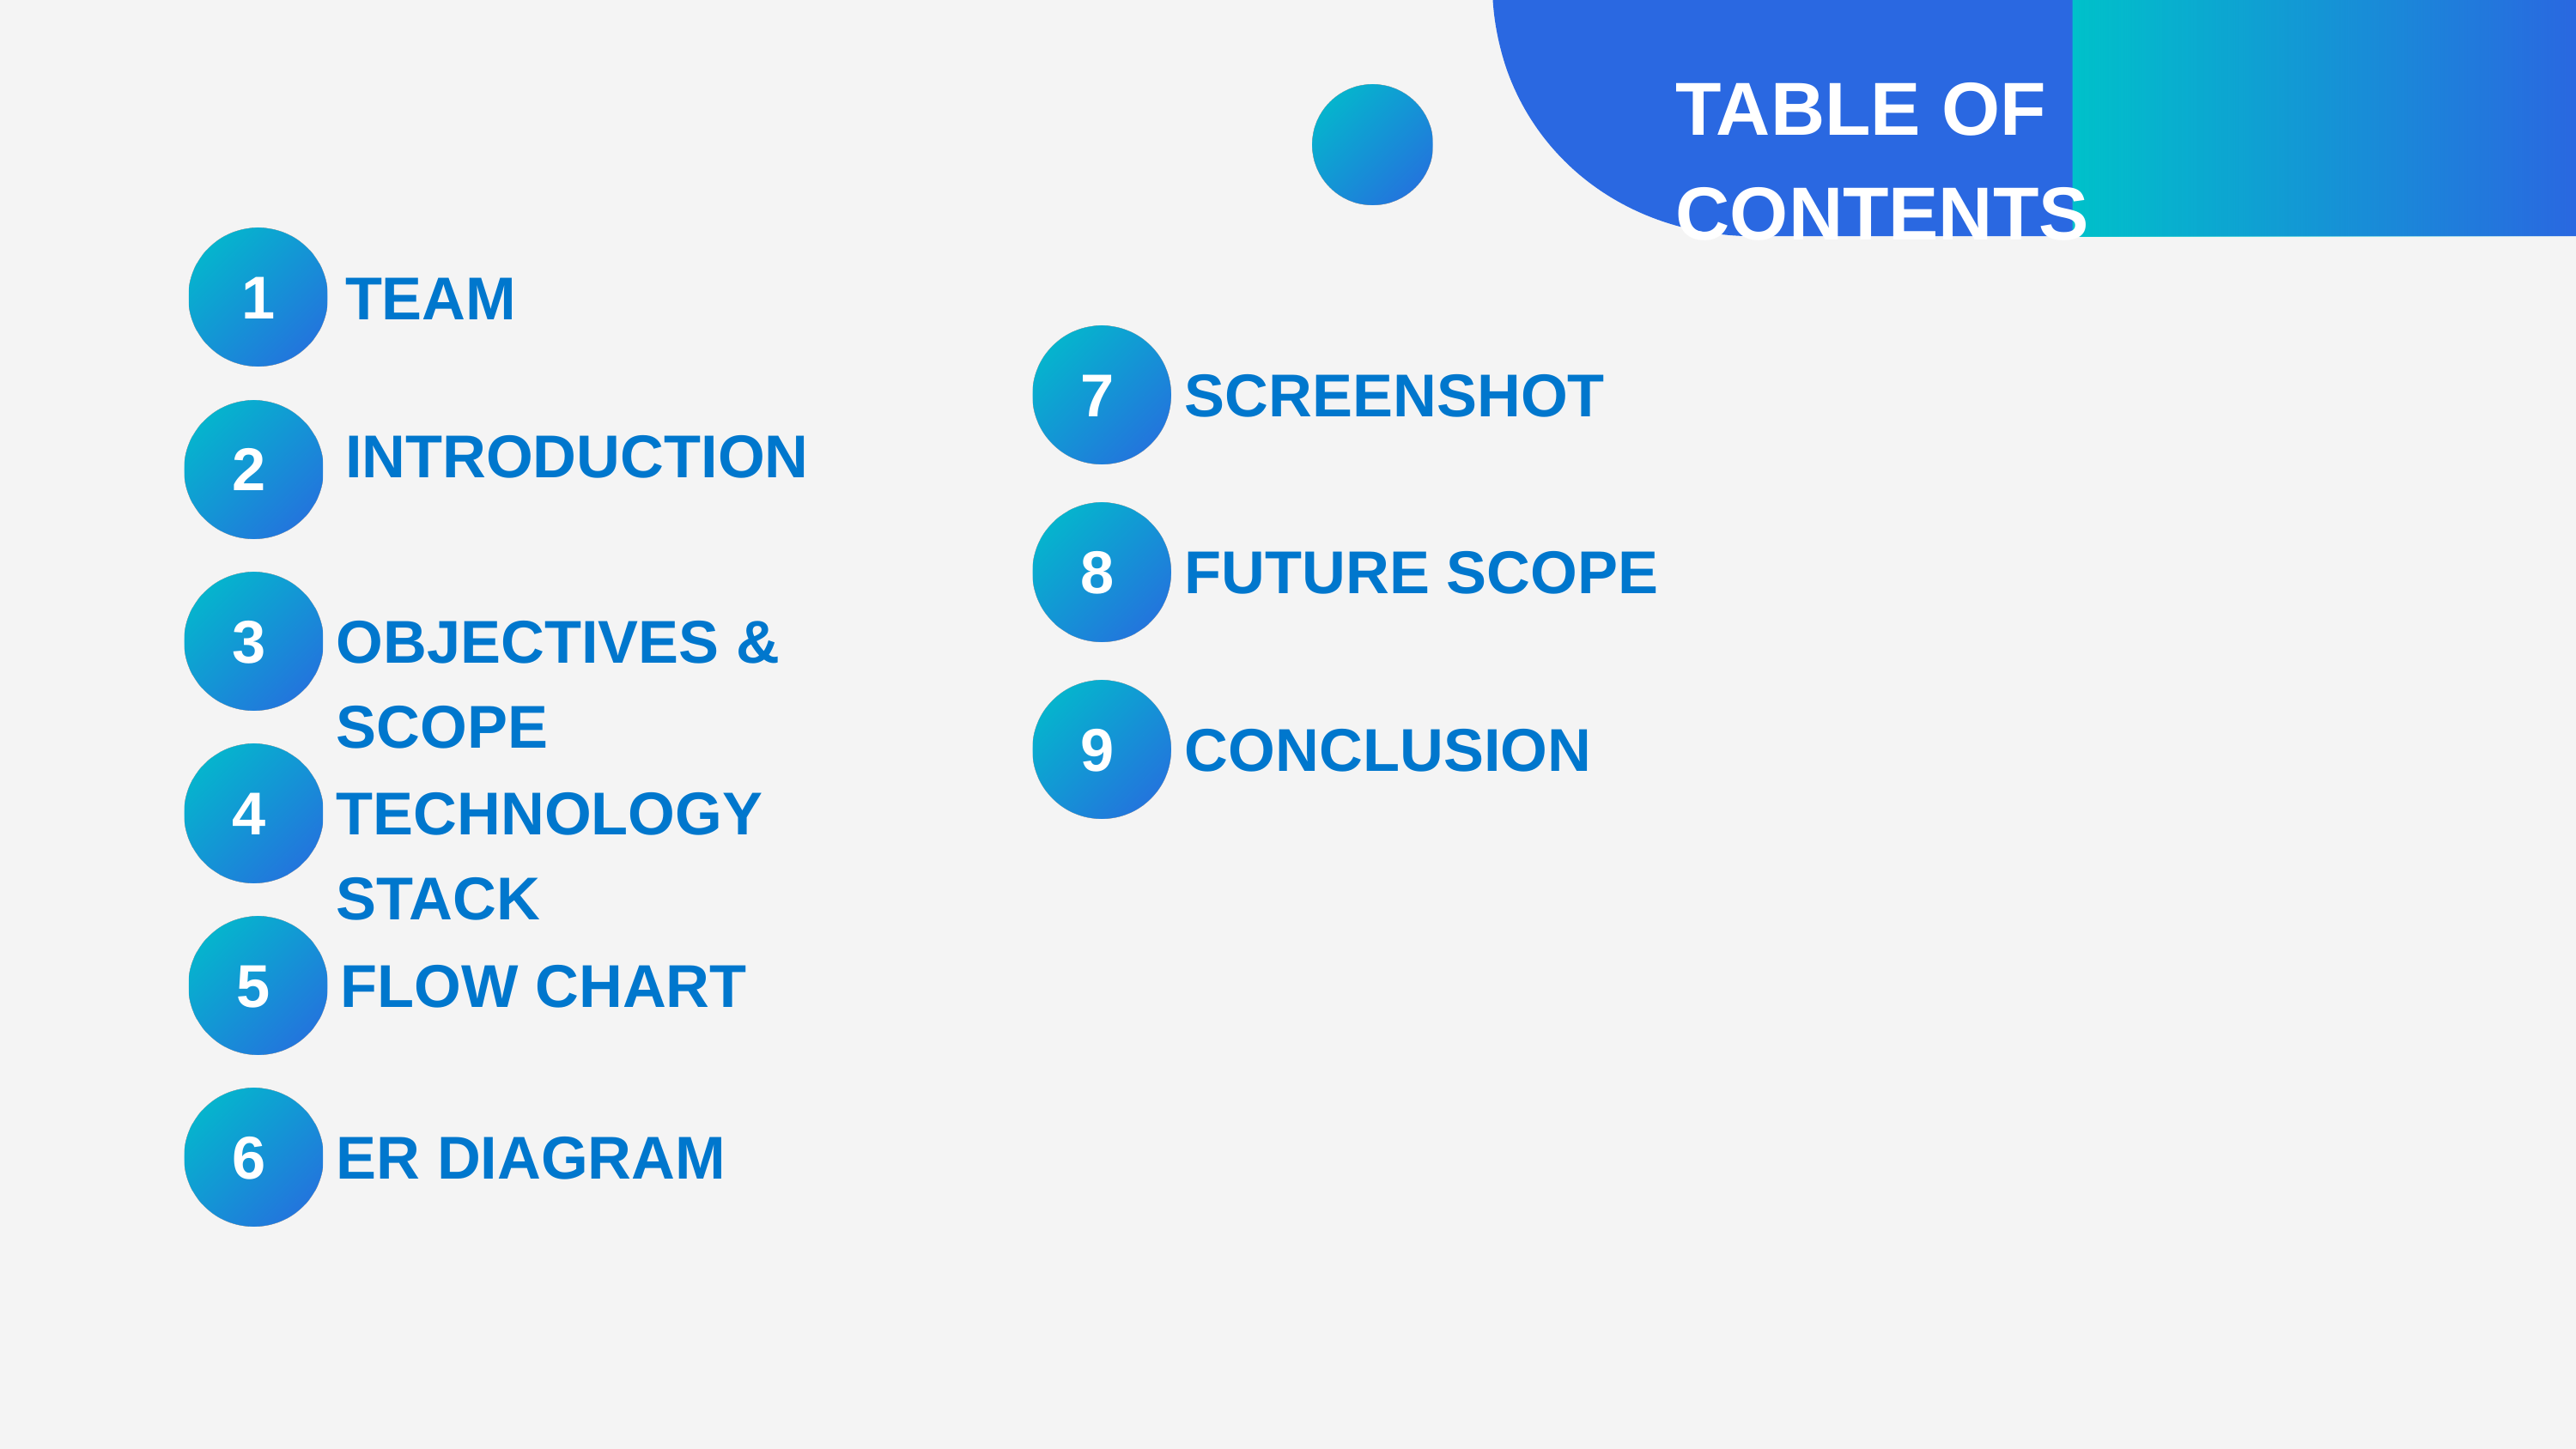

TABLE OF CONTENTS

1
TEAM

7
SCREENSHOT

INTRODUCTION
2

8
FUTURE SCOPE

3
OBJECTIVES & SCOPE

9
CONCLUSION

4
TECHNOLOGY STACK

5
FLOW CHART

6
ER DIAGRAM